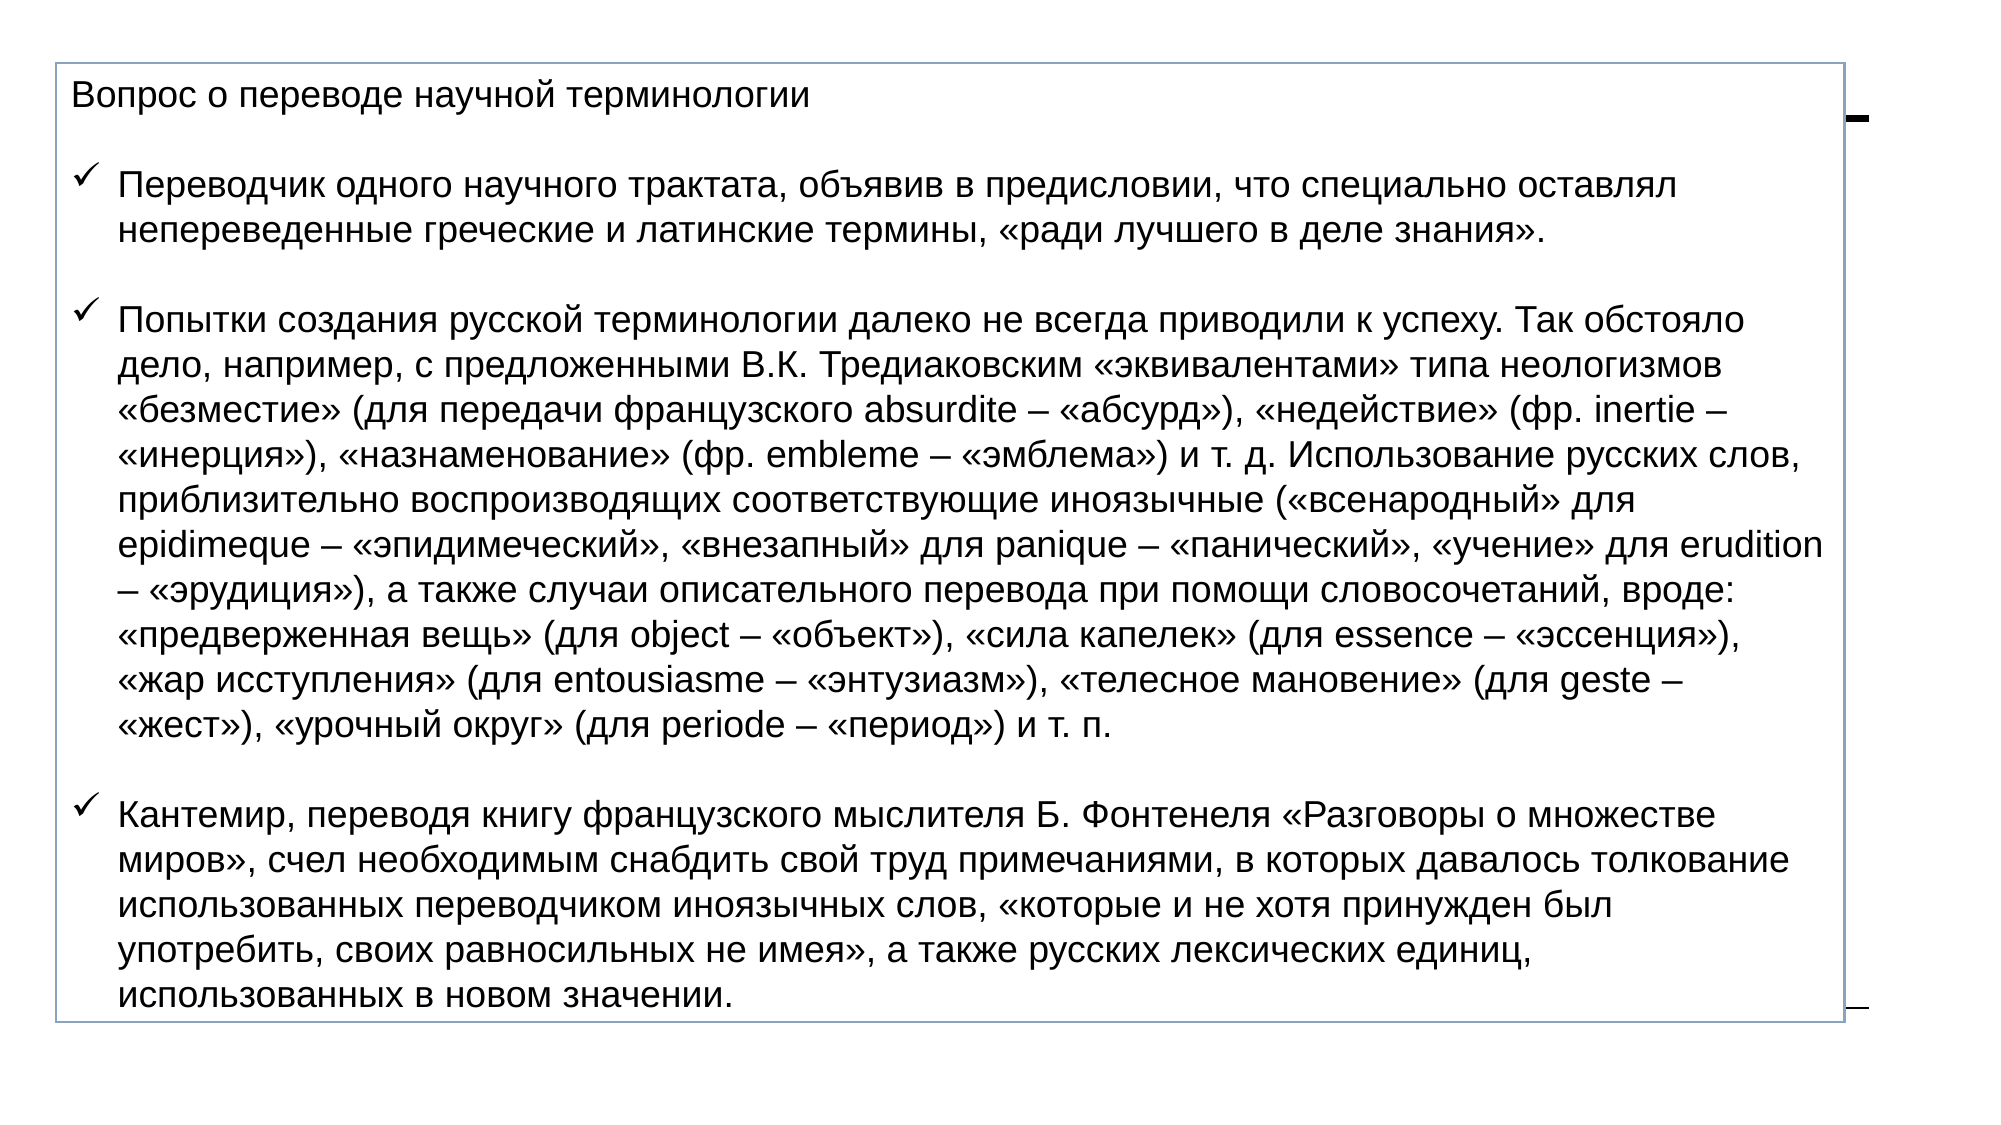

Вопрос о переводе научной терминологии

Переводчик одного научного трактата, объявив в предисловии, что специально оставлял непереведенные греческие и латинские термины, «ради лучшего в деле знания».

Попытки создания русской терминологии далеко не всегда приводили к успеху. Так обстояло дело, например, с предложенными В.К. Тредиаковским «эквивалентами» типа неологизмов «безместие» (для передачи французского absurdite – «абсурд»), «недействие» (фр. inertie – «инерция»), «назнаменование» (фр. embleme – «эмблема») и т. д. Использование русских слов, приблизительно воспроизводящих соответствующие иноязычные («всенародный» для epidimeque – «эпидимеческий», «внезапный» для panique – «панический», «учение» для erudition – «эрудиция»), а также случаи описательного перевода при помощи словосочетаний, вроде: «предверженная вещь» (для object – «объект»), «сила капелек» (для essence – «эссенция»), «жар исступления» (для entousiasme – «энтузиазм»), «телесное мановение» (для geste – «жест»), «урочный округ» (для periode – «период») и т. п.

Кантемир, переводя книгу французского мыслителя Б. Фонтенеля «Разговоры о множестве миров», счел необходимым снабдить свой труд примечаниями, в которых давалось толкование использованных переводчиком иноязычных слов, «которые и не хотя принужден был употребить, своих равносильных не имея», а также русских лексических единиц, использованных в новом значении.